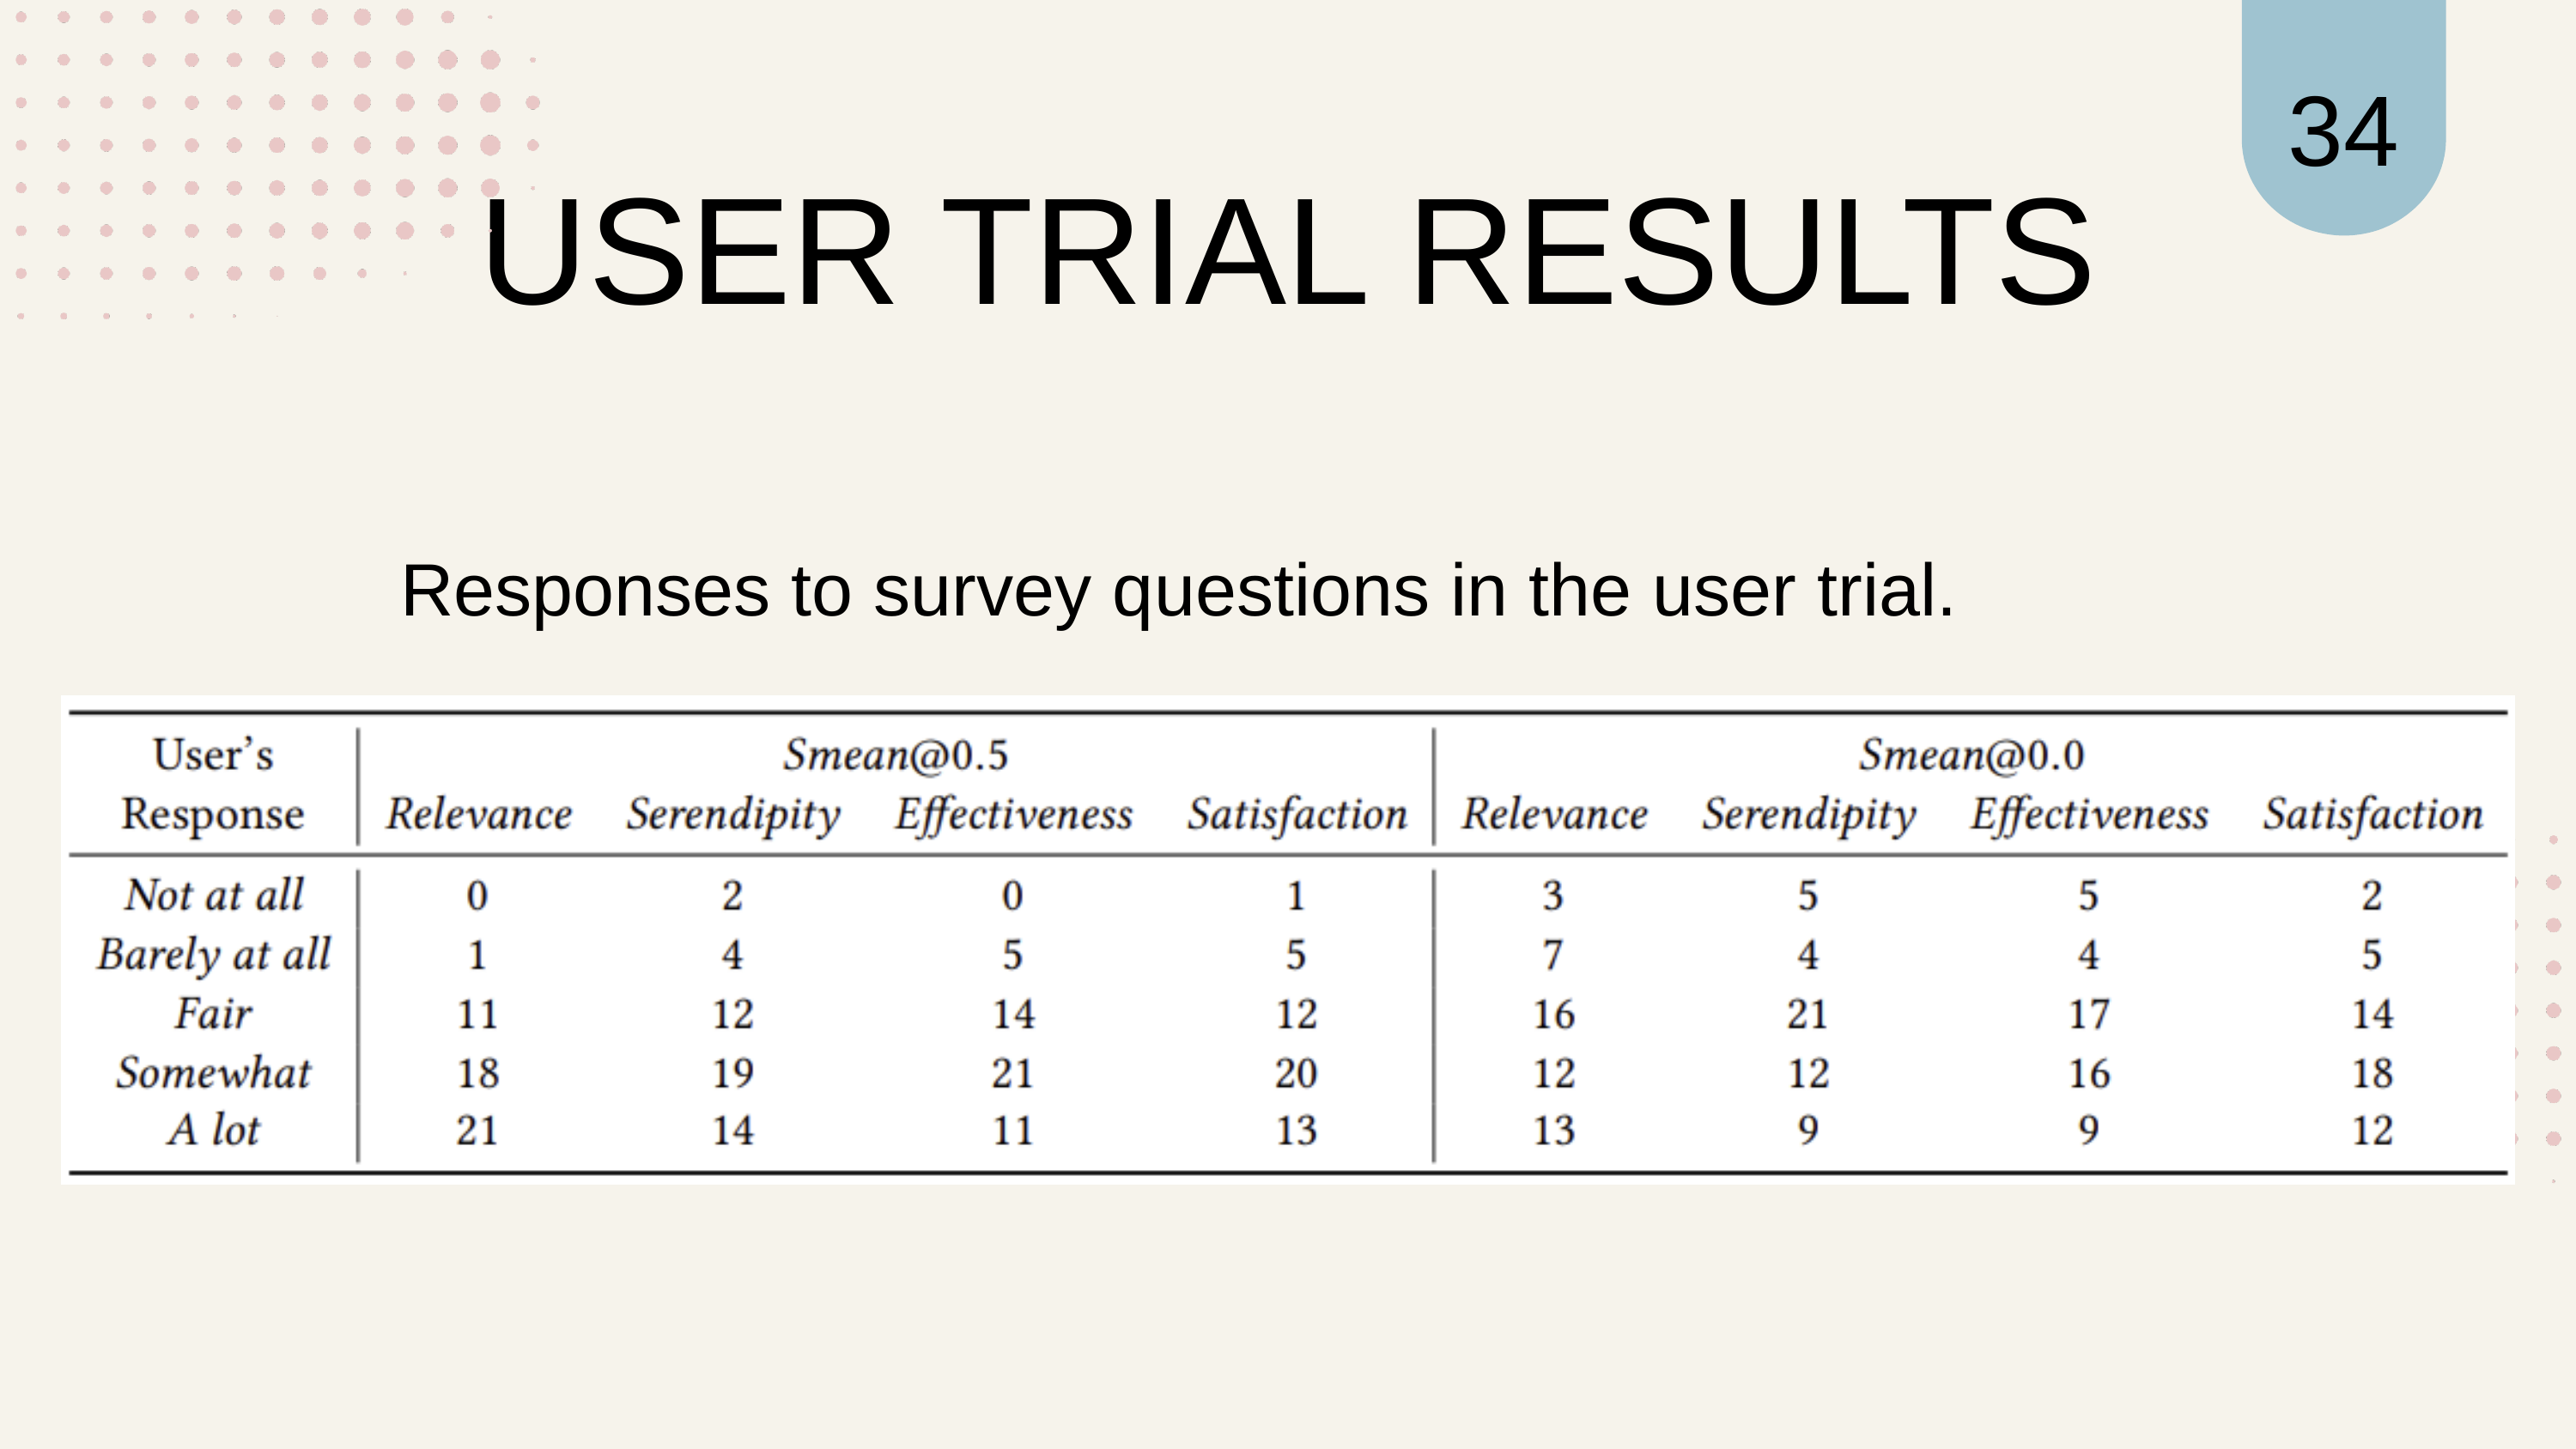

34

USER TRIAL RESULTS
Responses to survey questions in the user trial.